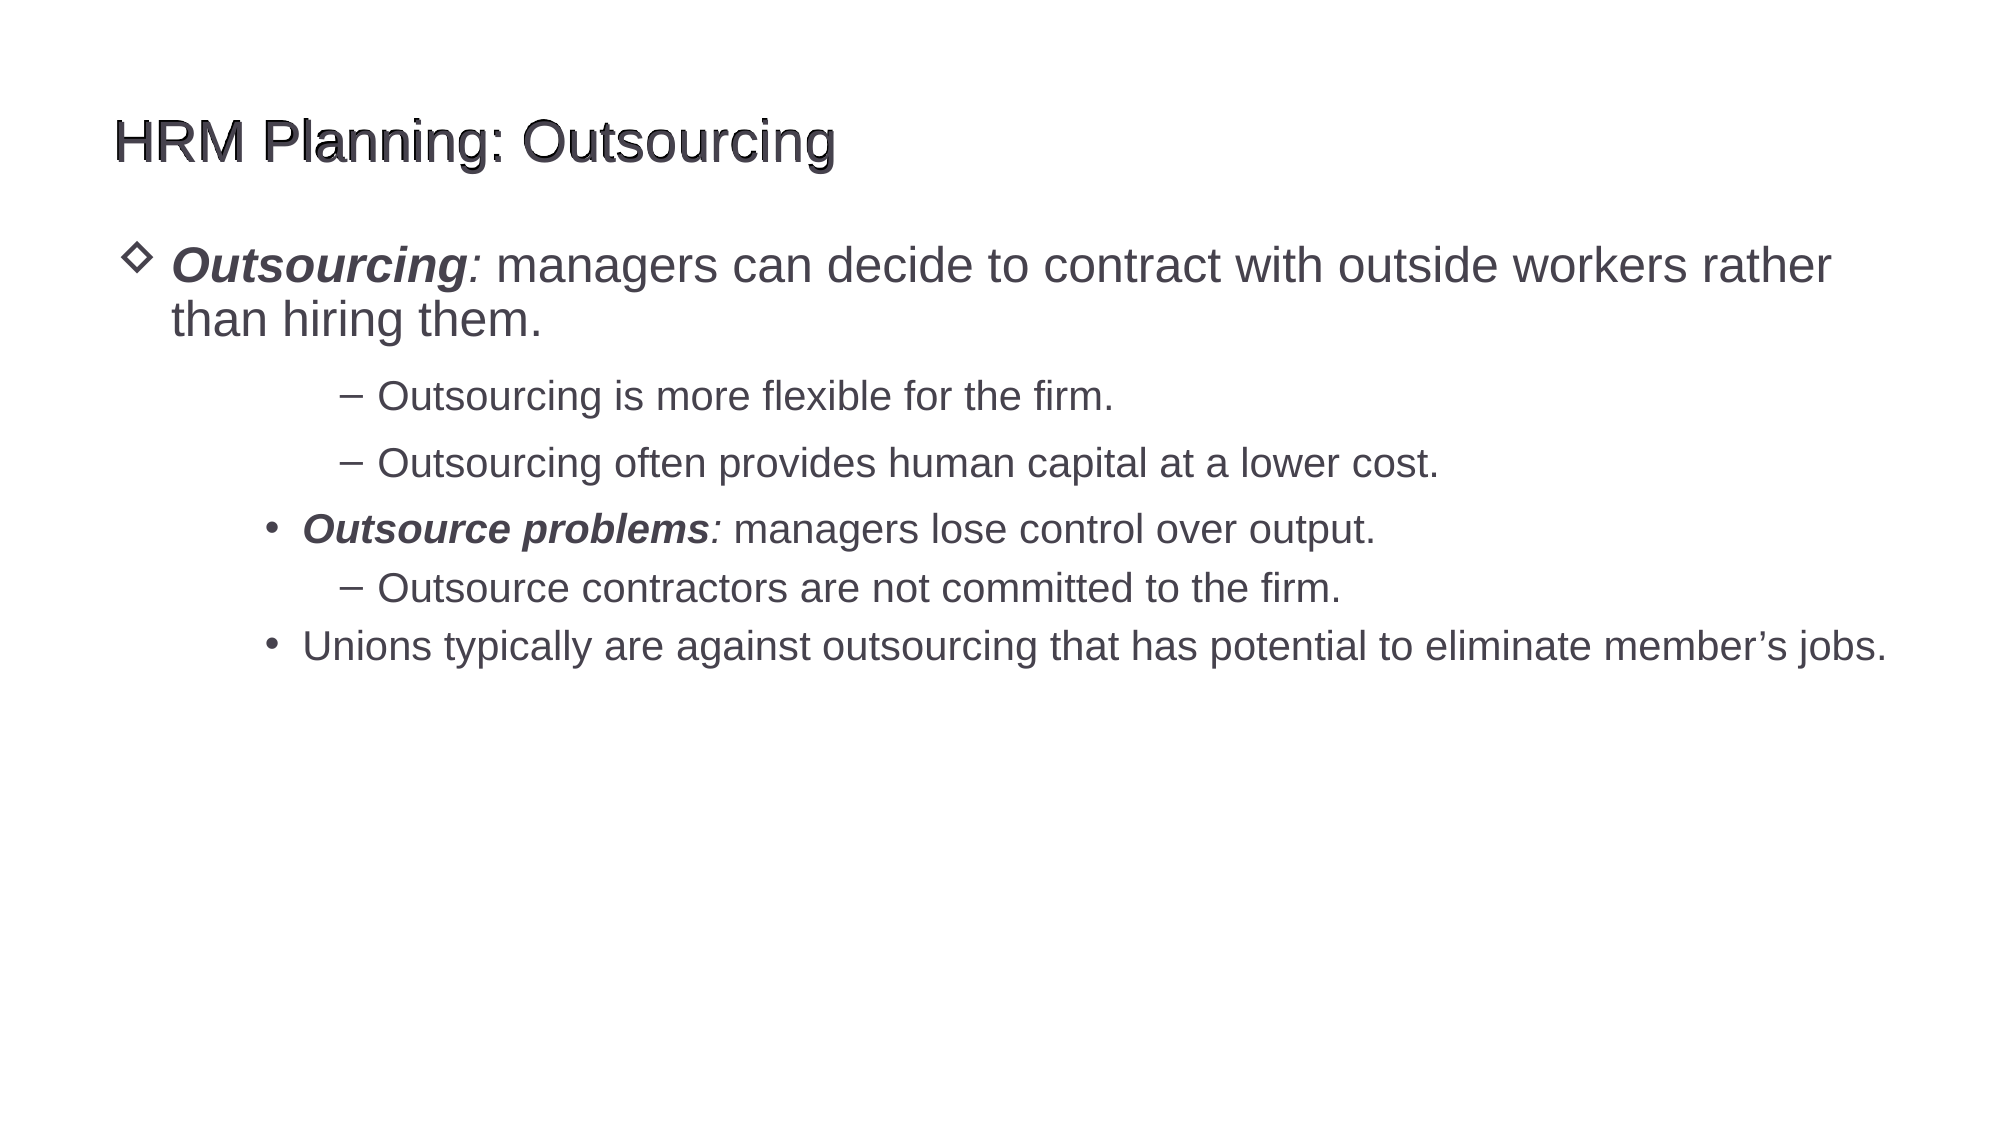

# HRM Planning: Outsourcing
Outsourcing: managers can decide to contract with outside workers rather than hiring them.
Outsourcing is more flexible for the firm.
Outsourcing often provides human capital at a lower cost.
Outsource problems: managers lose control over output.
Outsource contractors are not committed to the firm.
Unions typically are against outsourcing that has potential to eliminate member’s jobs.